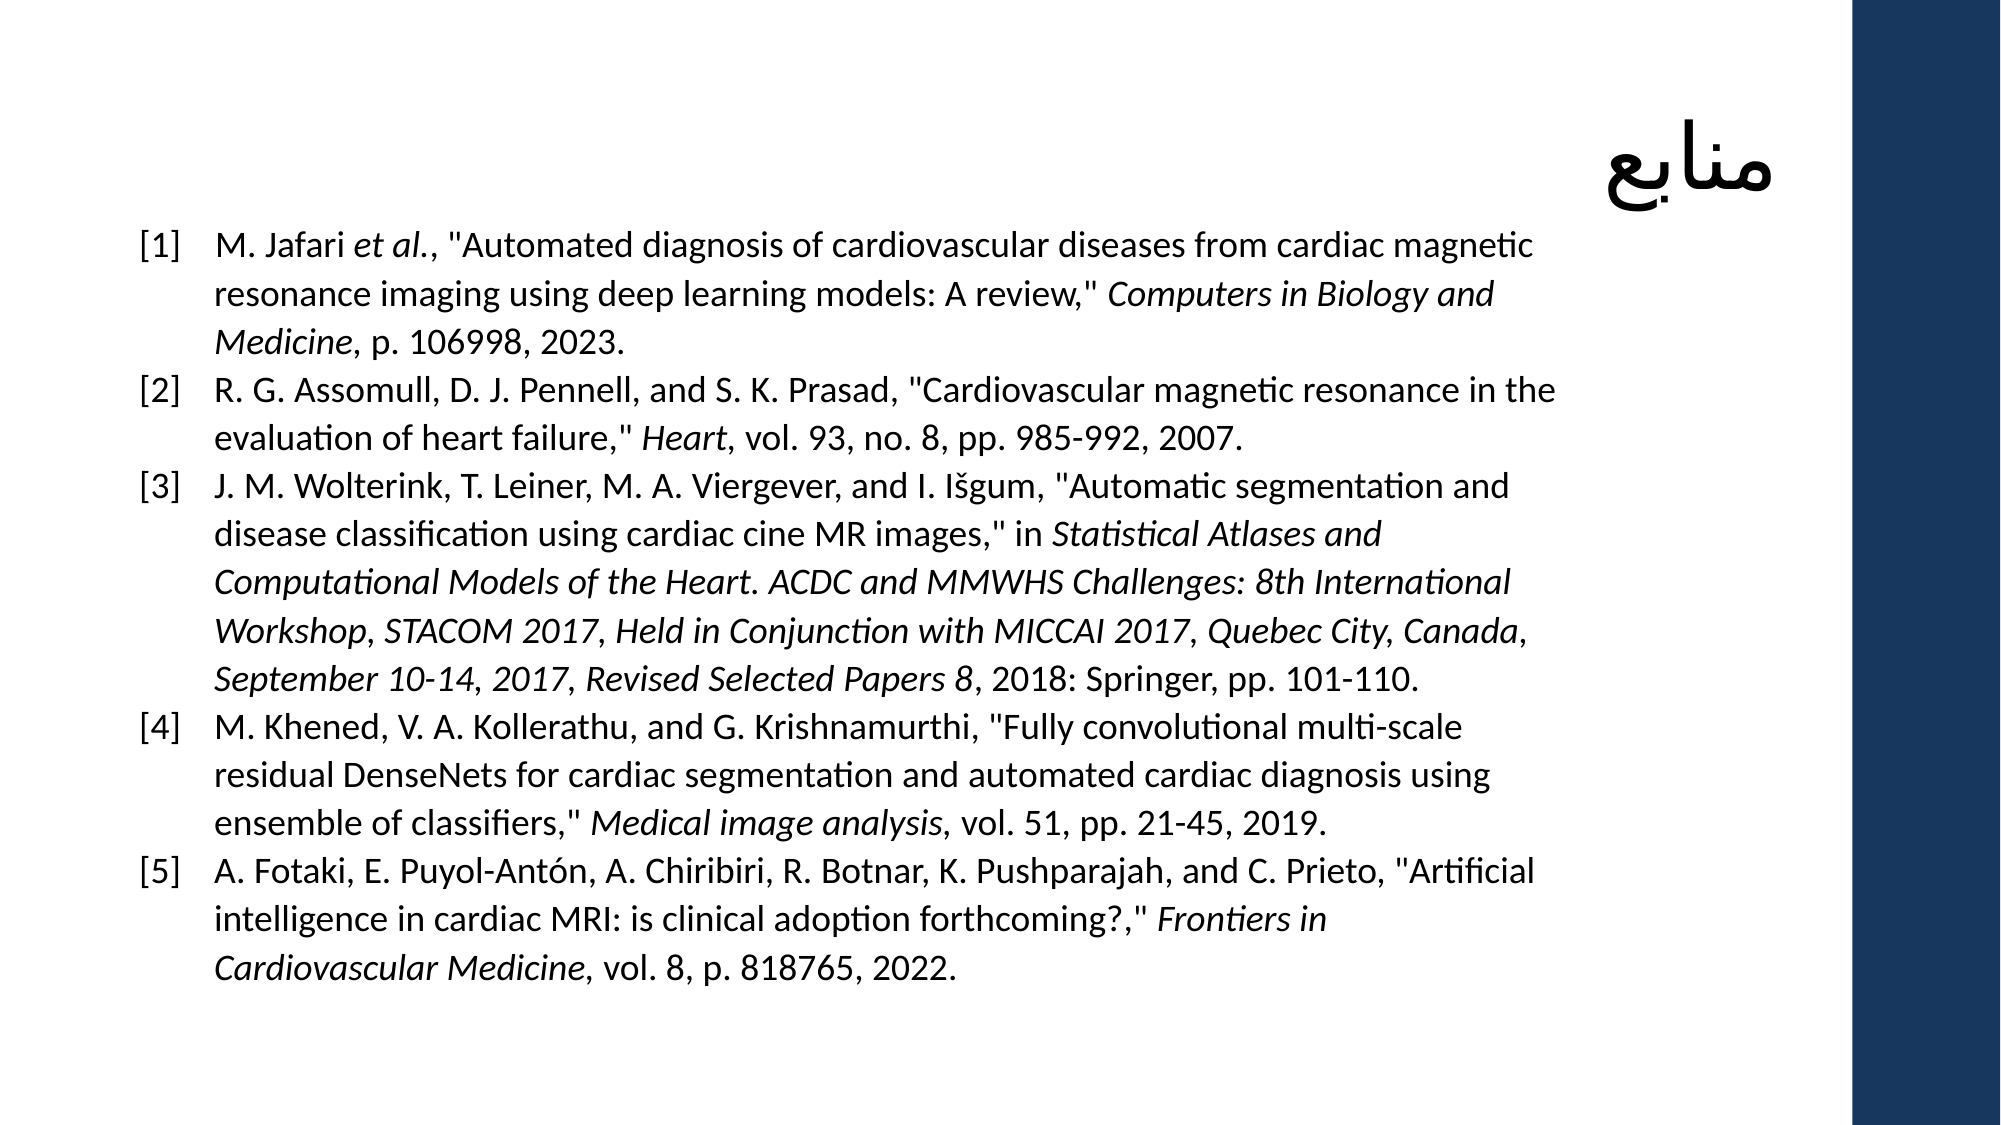

# منابع
[1]    M. Jafari et al., "Automated diagnosis of cardiovascular diseases from cardiac magnetic resonance imaging using deep learning models: A review," Computers in Biology and Medicine, p. 106998, 2023.
[2]	R. G. Assomull, D. J. Pennell, and S. K. Prasad, "Cardiovascular magnetic resonance in the evaluation of heart failure," Heart, vol. 93, no. 8, pp. 985-992, 2007.
[3]	J. M. Wolterink, T. Leiner, M. A. Viergever, and I. Išgum, "Automatic segmentation and disease classification using cardiac cine MR images," in Statistical Atlases and Computational Models of the Heart. ACDC and MMWHS Challenges: 8th International Workshop, STACOM 2017, Held in Conjunction with MICCAI 2017, Quebec City, Canada, September 10-14, 2017, Revised Selected Papers 8, 2018: Springer, pp. 101-110.
[4]	M. Khened, V. A. Kollerathu, and G. Krishnamurthi, "Fully convolutional multi-scale residual DenseNets for cardiac segmentation and automated cardiac diagnosis using ensemble of classifiers," Medical image analysis, vol. 51, pp. 21-45, 2019.
[5]	A. Fotaki, E. Puyol-Antón, A. Chiribiri, R. Botnar, K. Pushparajah, and C. Prieto, "Artificial intelligence in cardiac MRI: is clinical adoption forthcoming?," Frontiers in Cardiovascular Medicine, vol. 8, p. 818765, 2022.